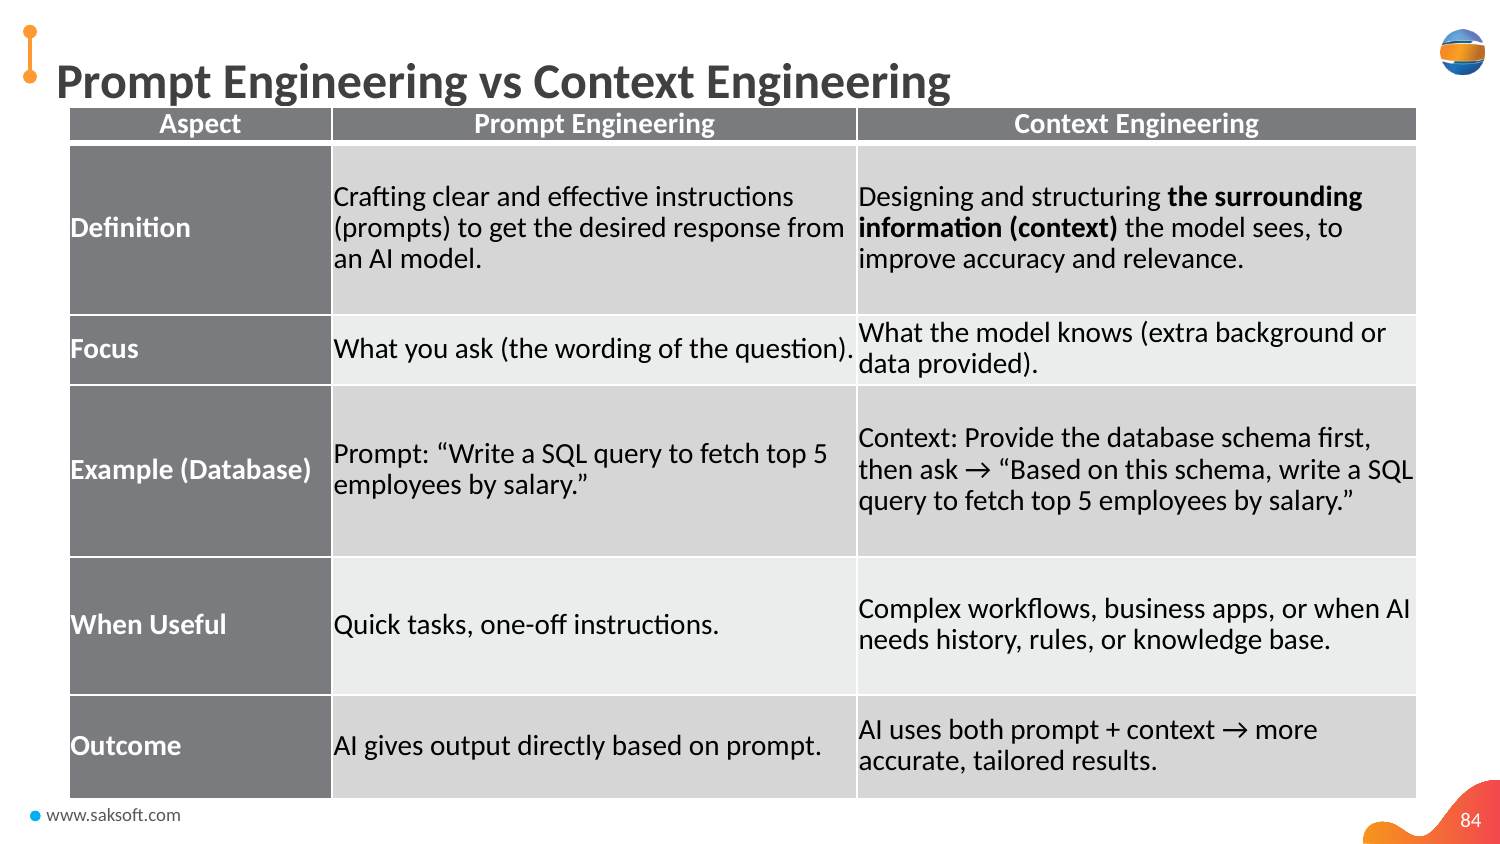

Prompt Engineering vs Context Engineering
| Aspect | Prompt Engineering | Context Engineering |
| --- | --- | --- |
| Definition | Crafting clear and effective instructions (prompts) to get the desired response from an AI model. | Designing and structuring the surrounding information (context) the model sees, to improve accuracy and relevance. |
| Focus | What you ask (the wording of the question). | What the model knows (extra background or data provided). |
| Example (Database) | Prompt: “Write a SQL query to fetch top 5 employees by salary.” | Context: Provide the database schema first, then ask → “Based on this schema, write a SQL query to fetch top 5 employees by salary.” |
| When Useful | Quick tasks, one-off instructions. | Complex workflows, business apps, or when AI needs history, rules, or knowledge base. |
| Outcome | AI gives output directly based on prompt. | AI uses both prompt + context → more accurate, tailored results. |
84